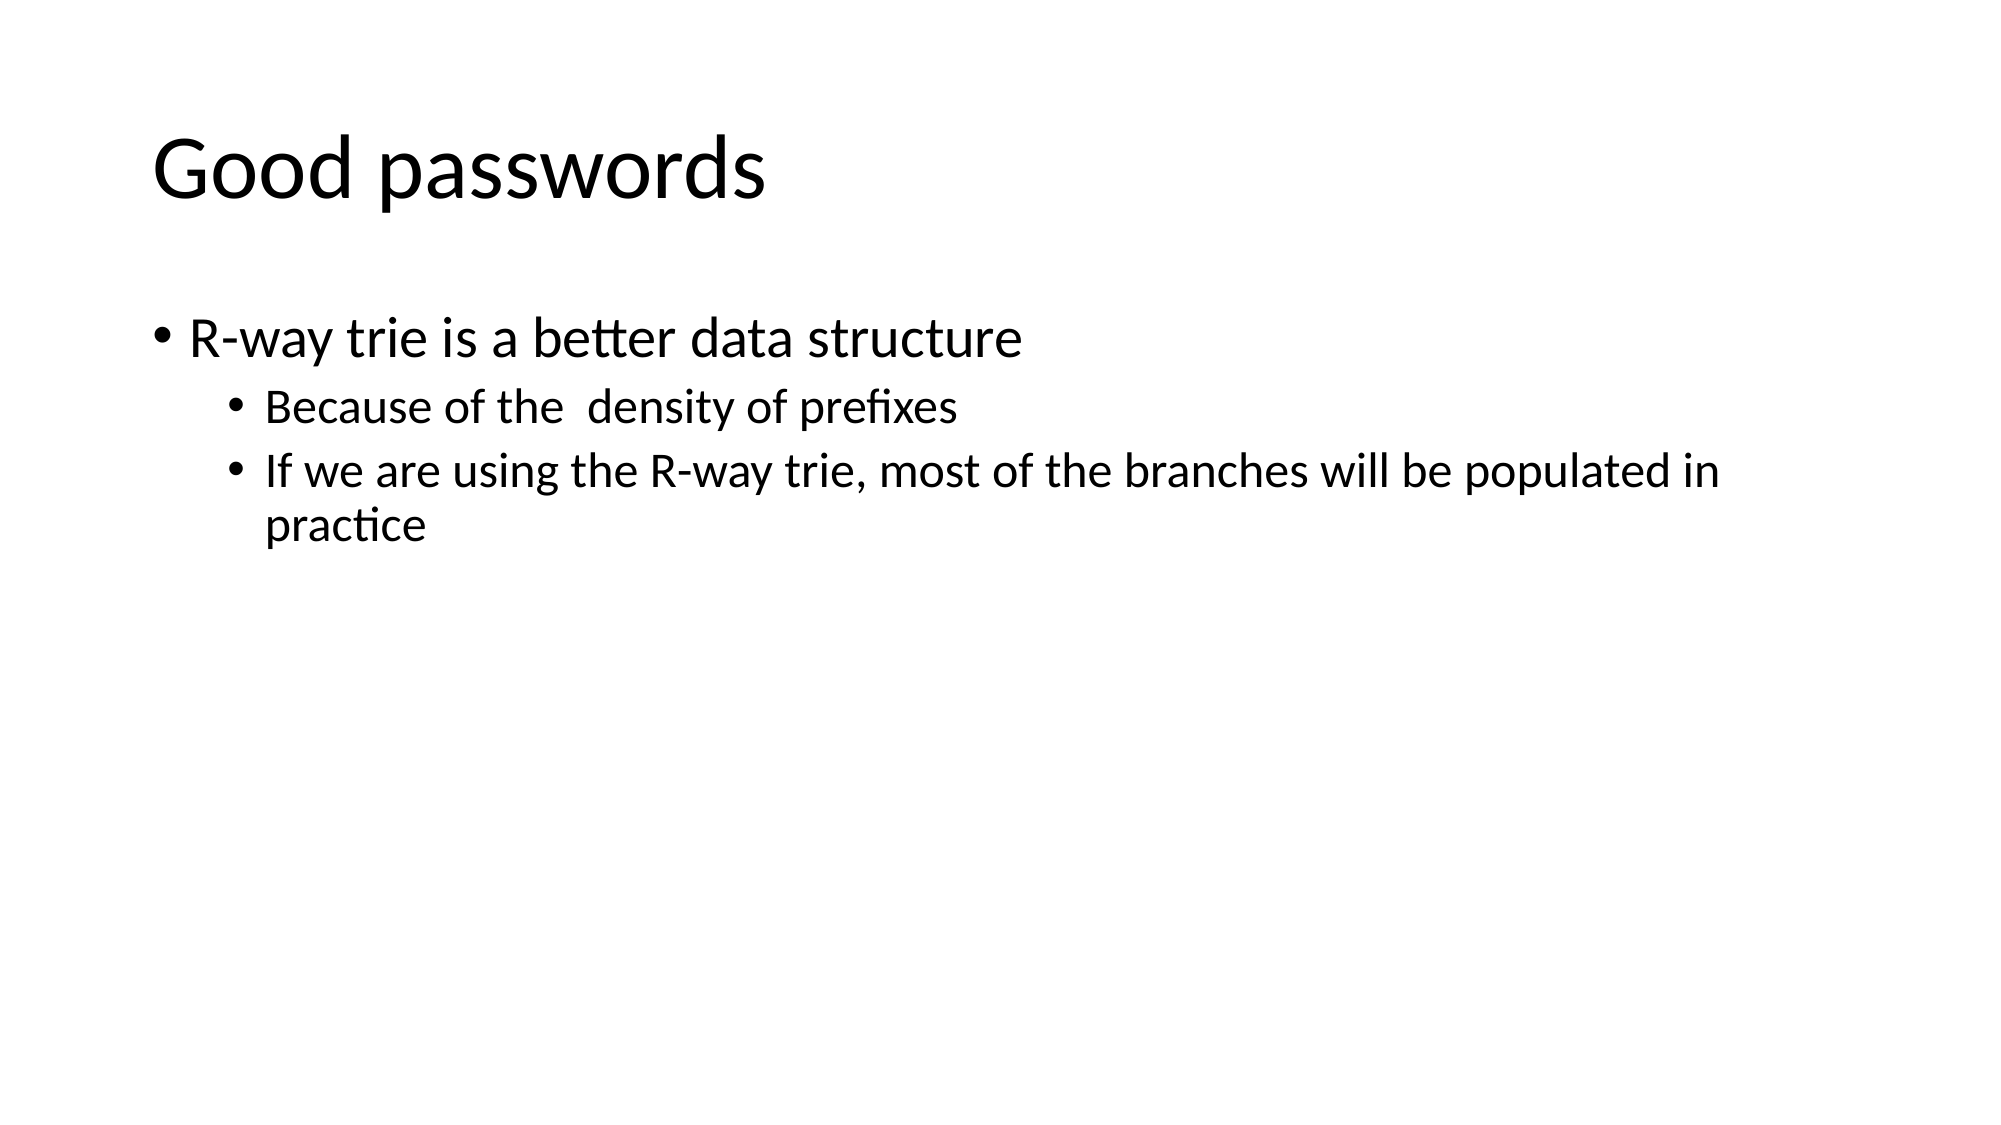

# Good passwords
R-way trie is a better data structure
Because of the  density of prefixes
If we are using the R-way trie, most of the branches will be populated in practice